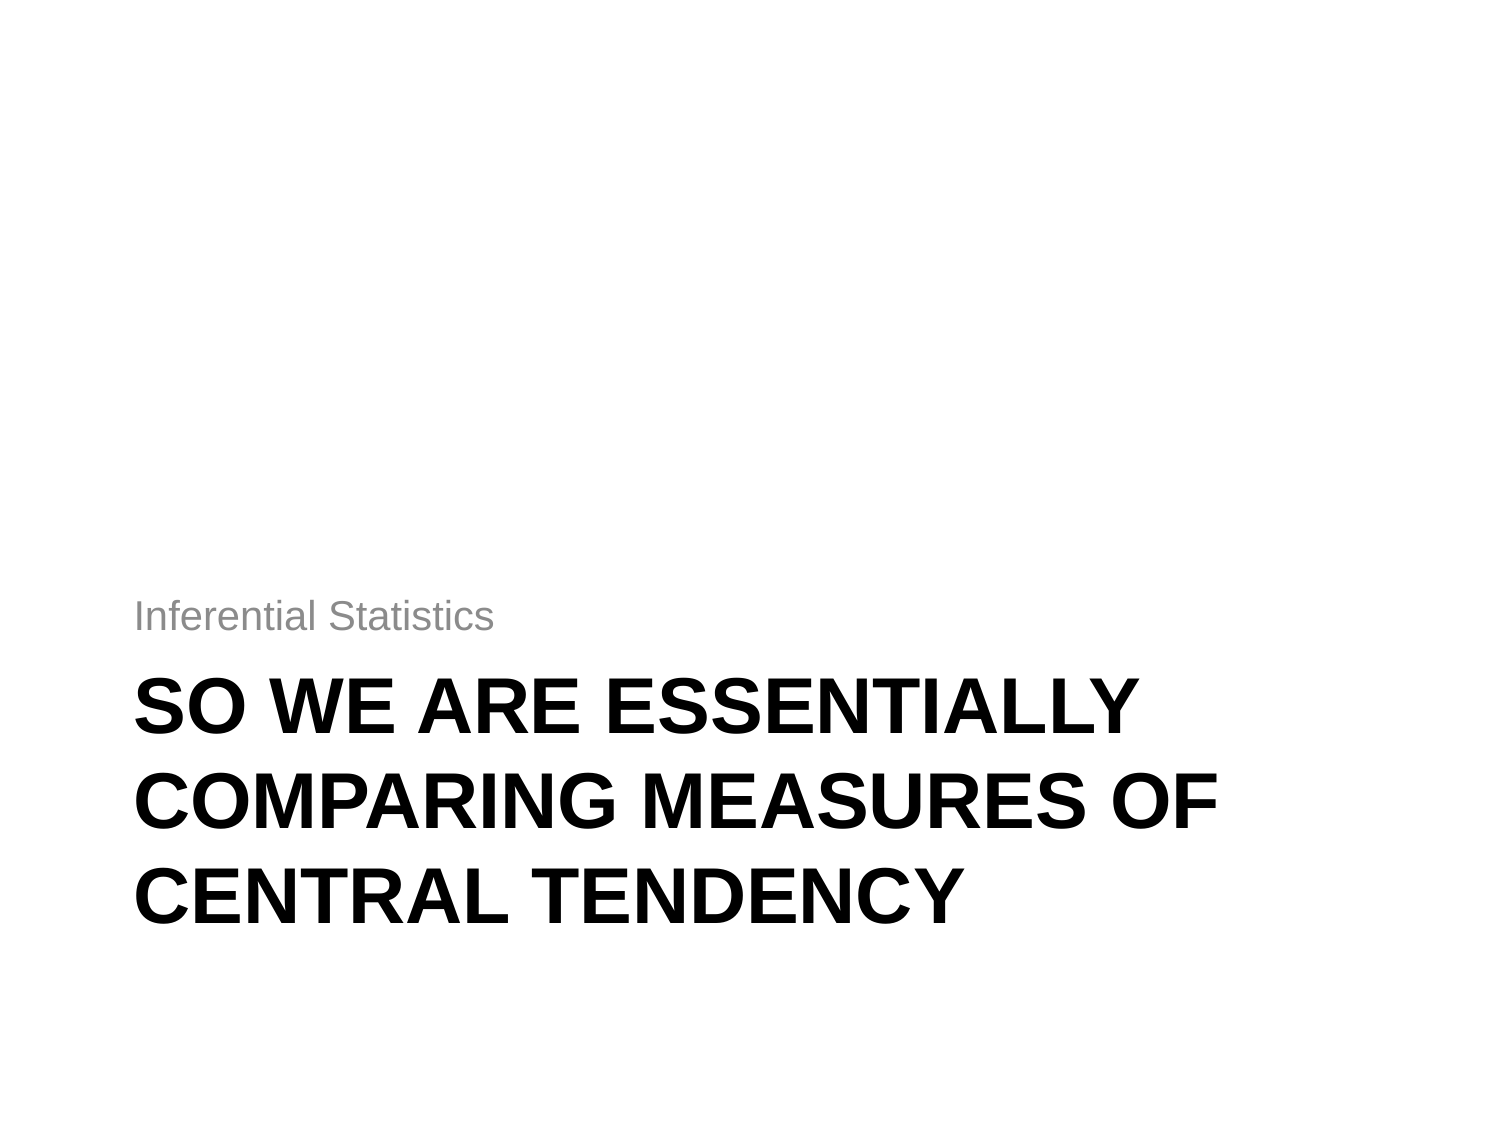

Inferential Statistics
# So we are essentially comparing measures of central tendency